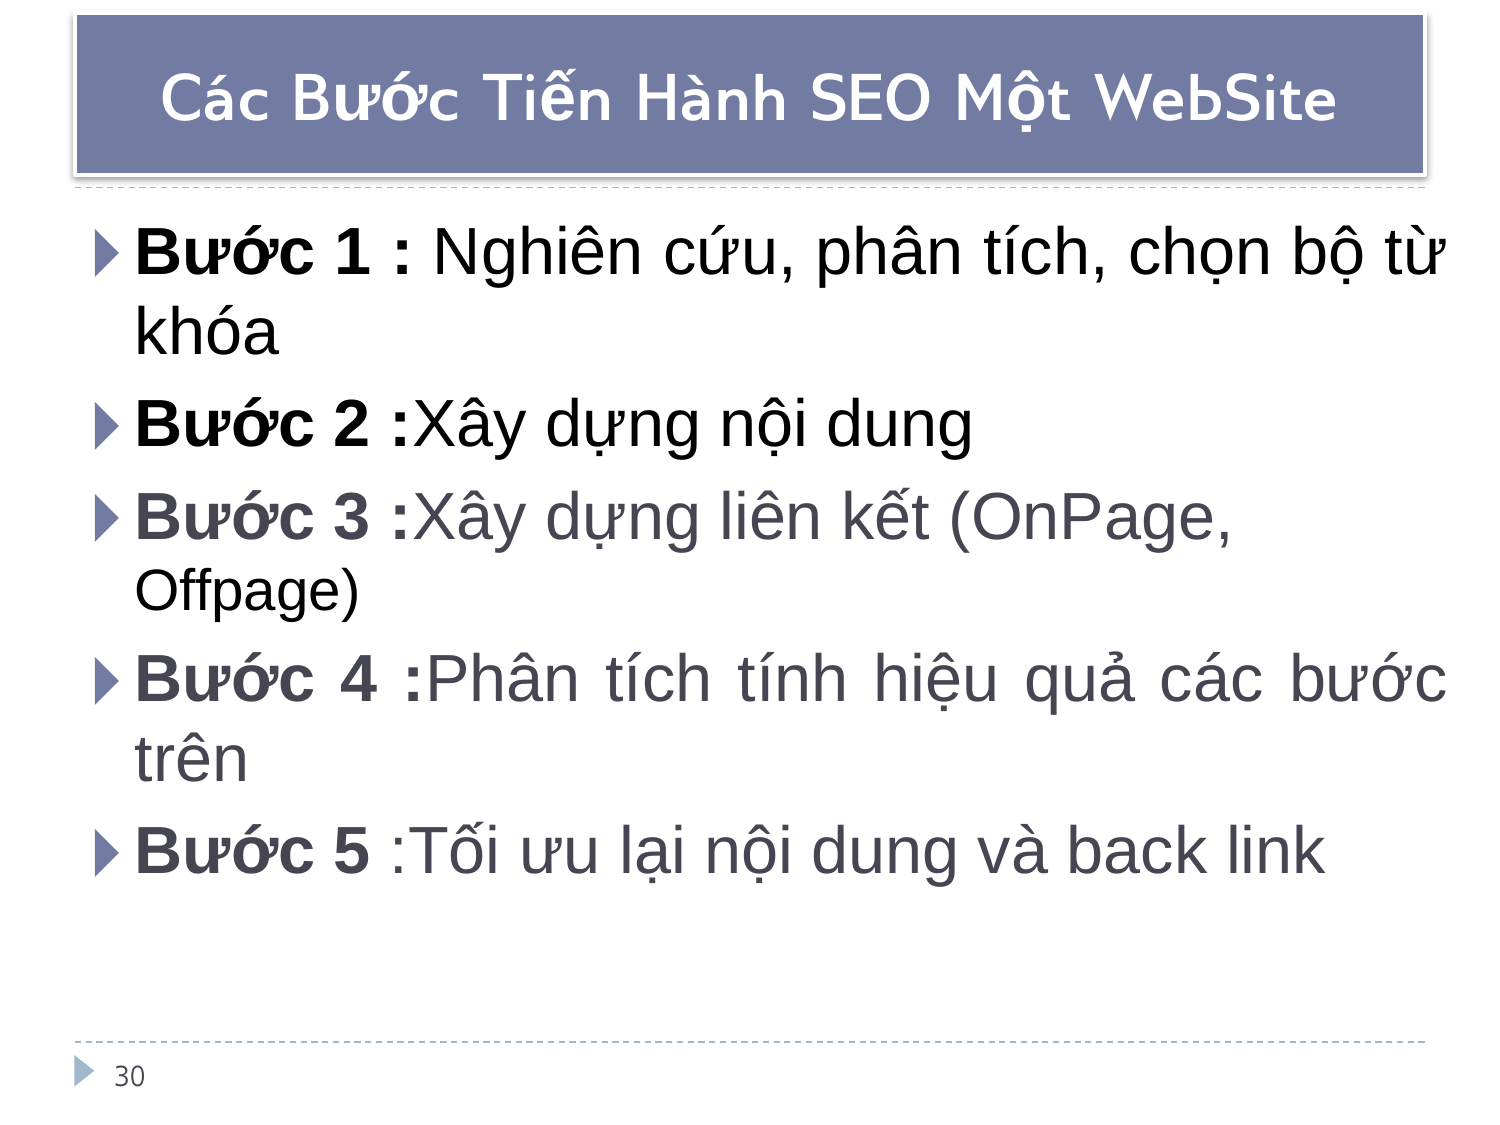

# Các Bước Tiến Hành SEO Một WebSite
Bước 1 : Nghiên cứu, phân tích, chọn bộ từ khóa
Bước 2 :Xây dựng nội dung
Bước 3 :Xây dựng liên kết (OnPage,  Offpage)
Bước 4 :Phân tích tính hiệu quả các bước trên
Bước 5 :Tối ưu lại nội dung và back link

30